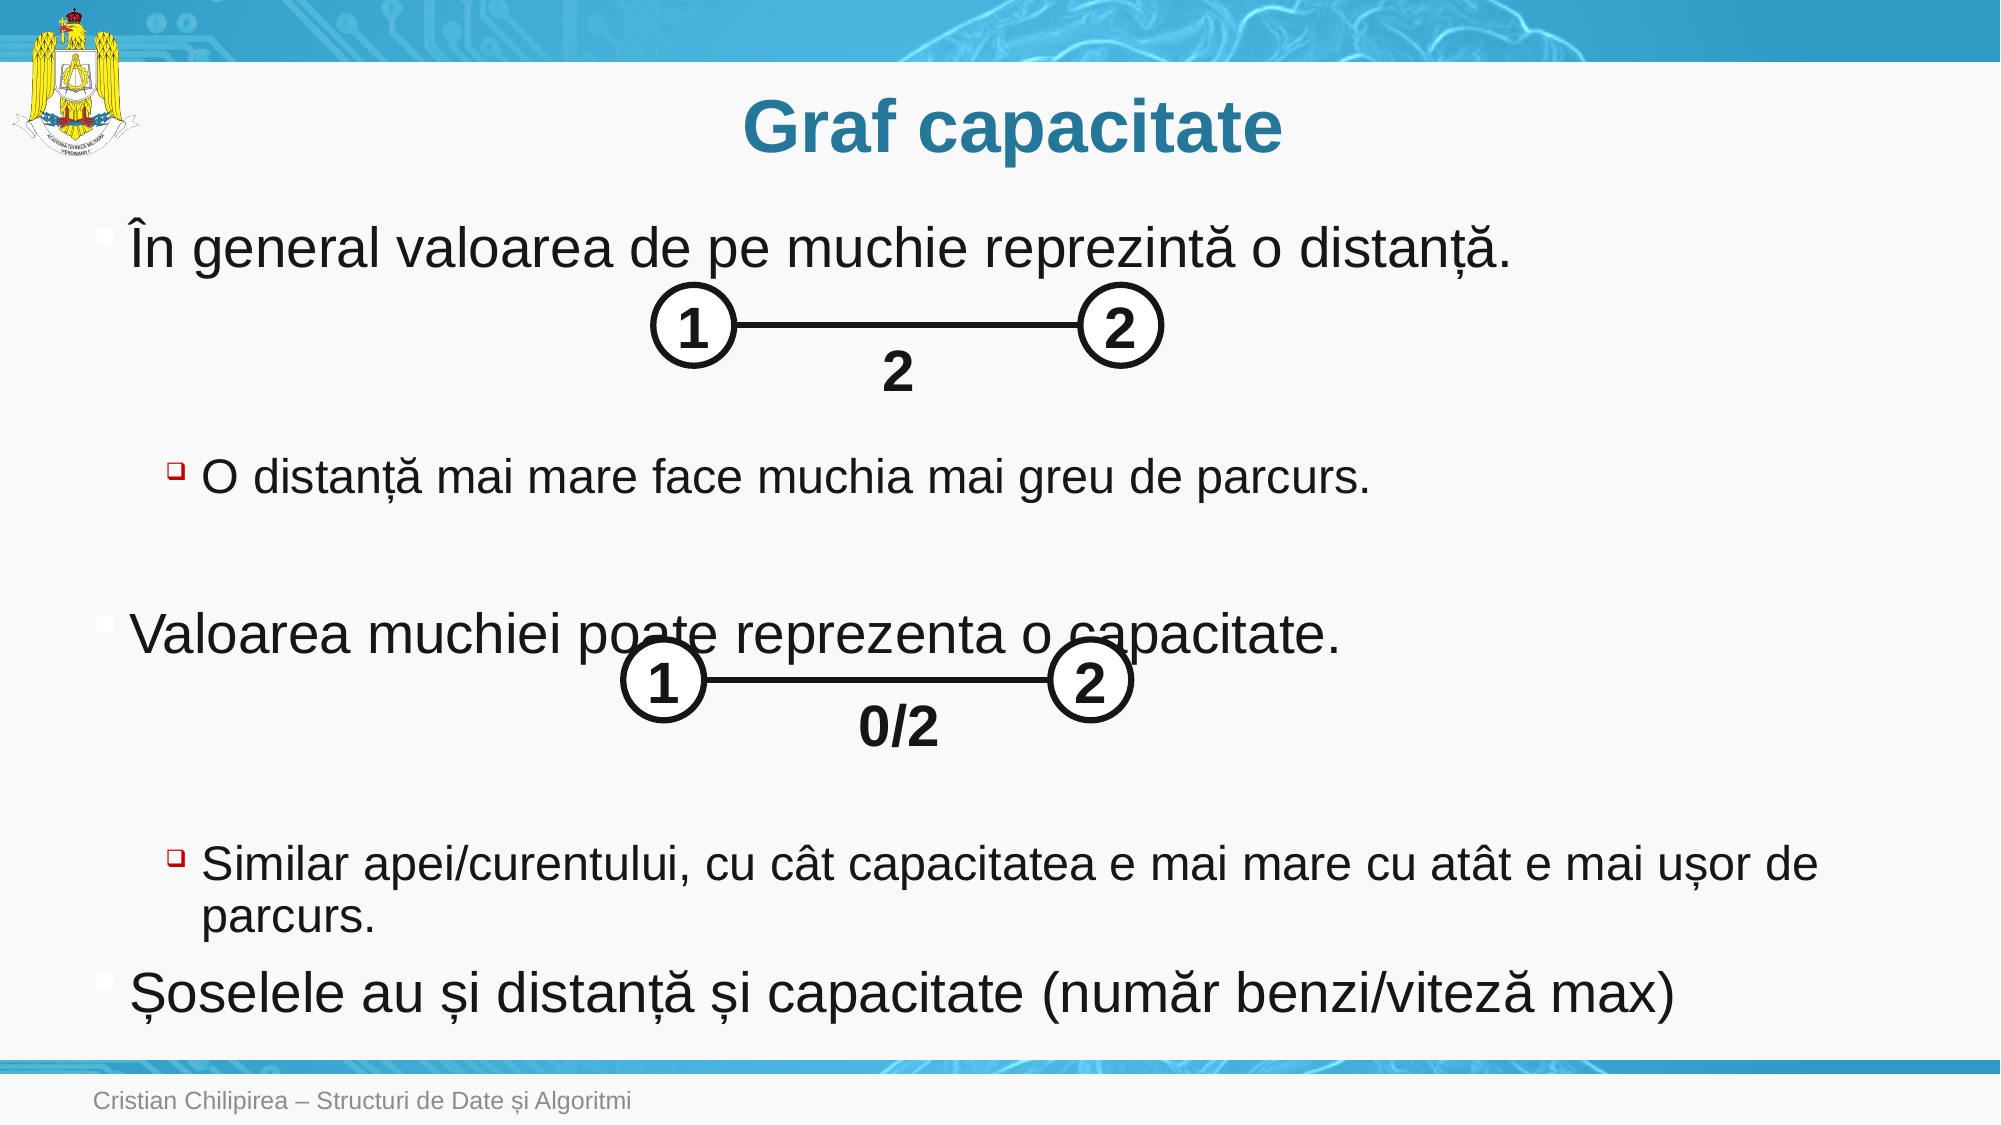

# Graf capacitate
În general valoarea de pe muchie reprezintă o distanță.

O distanță mai mare face muchia mai greu de parcurs.

Valoarea muchiei poate reprezenta o capacitate.

Similar apei/curentului, cu cât capacitatea e mai mare cu atât e mai ușor de parcurs.
Șoselele au și distanță și capacitate (număr benzi/viteză max)
1
2
2
1
2
0/2
Cristian Chilipirea – Structuri de Date și Algoritmi